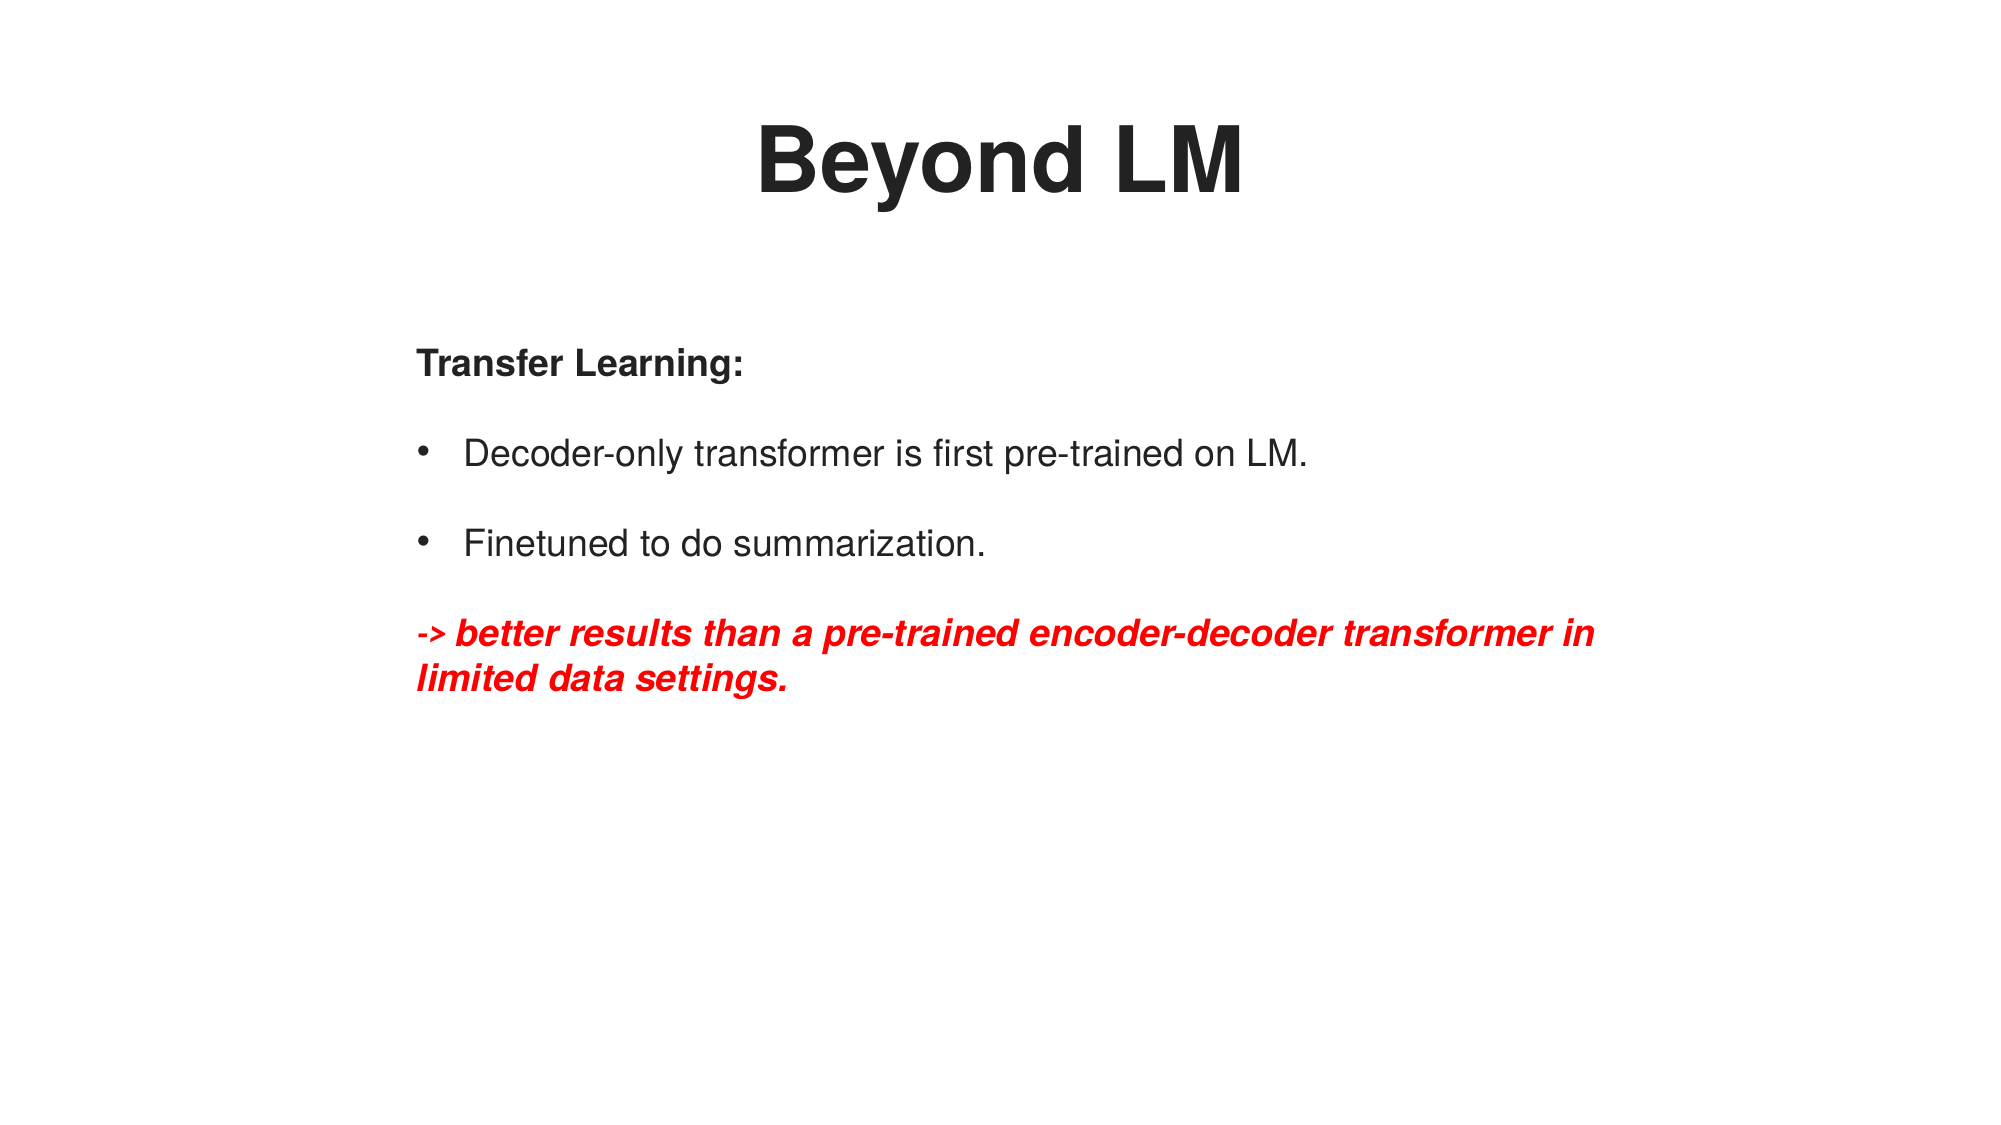

# Beyond LM
Transfer Learning:

Decoder-only transformer is first pre-trained on LM.

Finetuned to do summarization.

-> better results than a pre-trained encoder-decoder transformer in limited data settings.